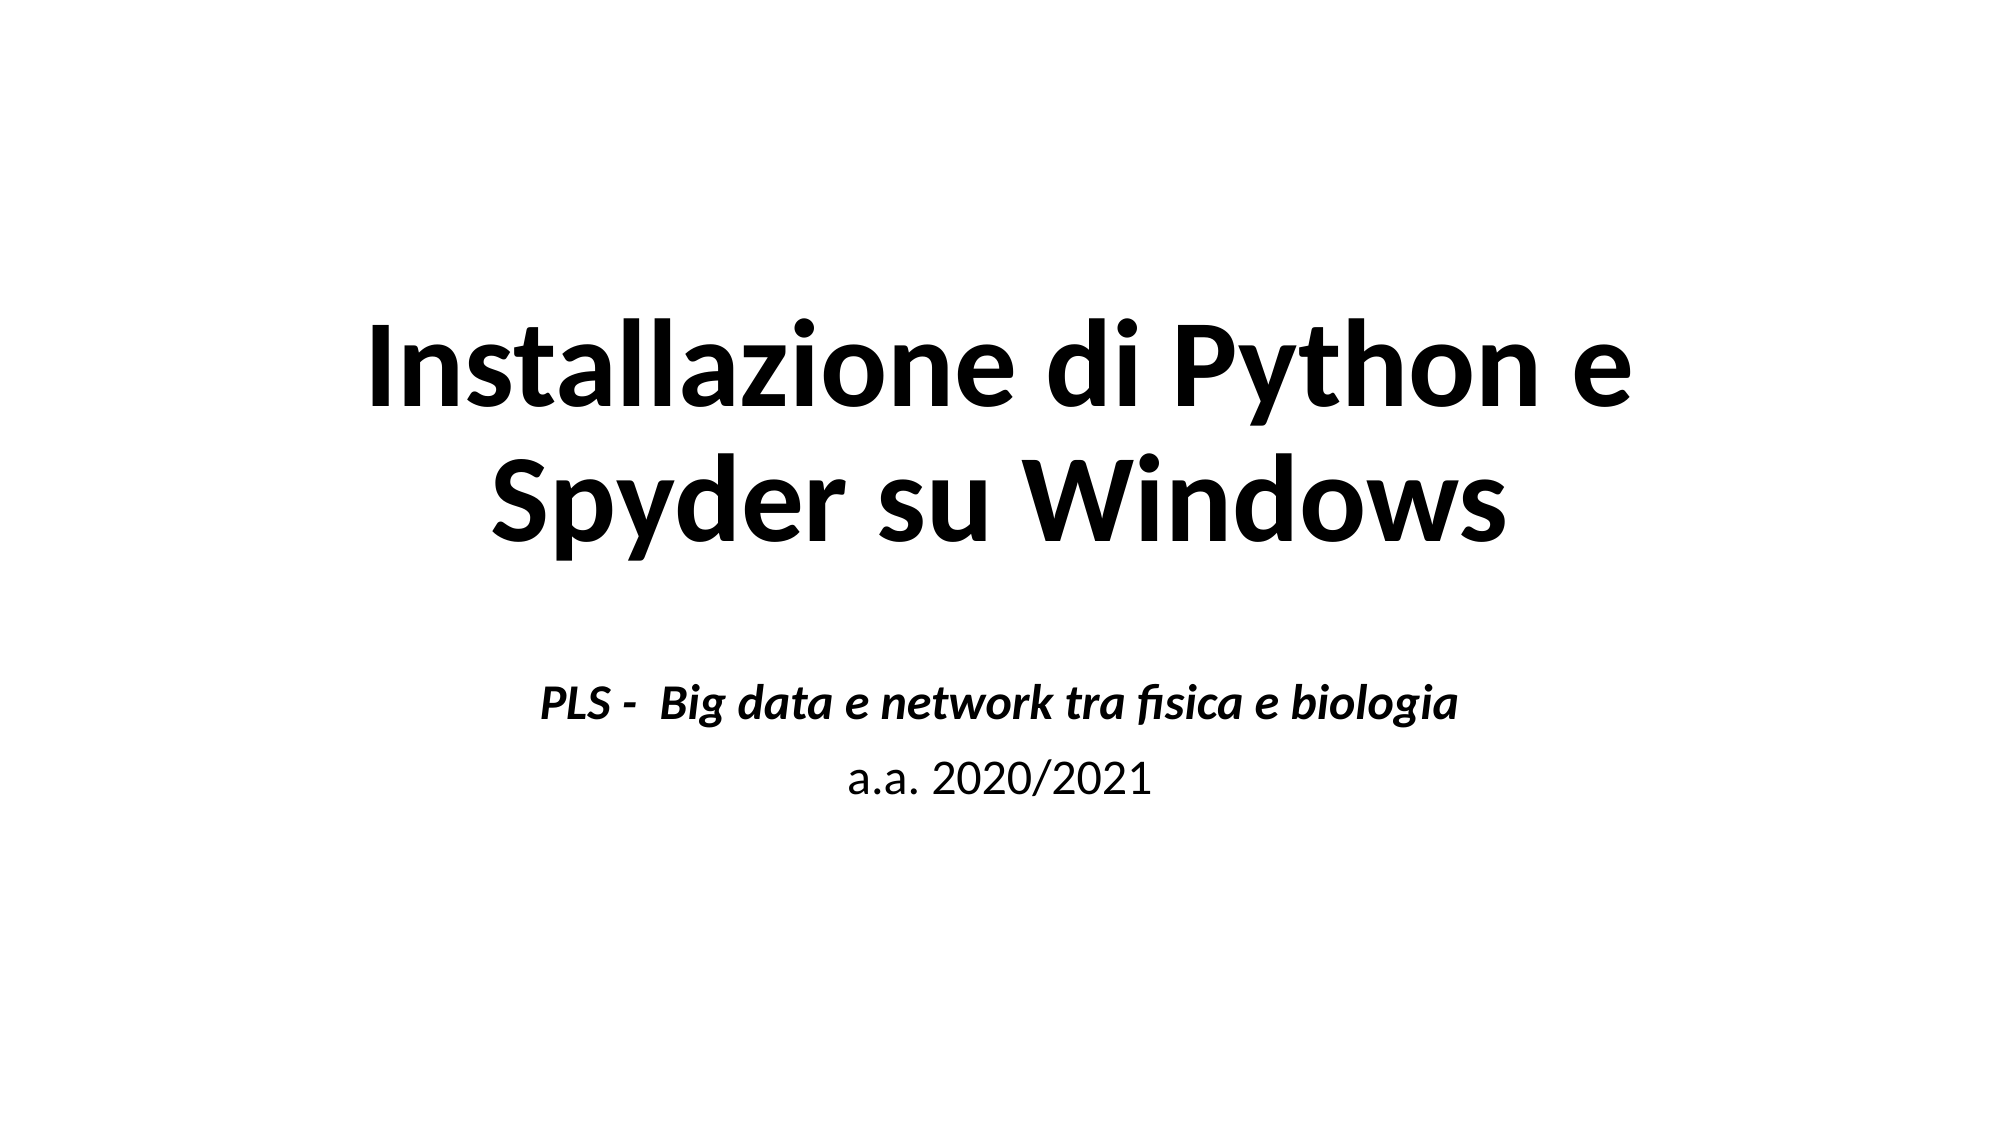

Installazione di Python e Spyder su Windows
PLS -  Big data e network tra fisica e biologia
a.a. 2020/2021